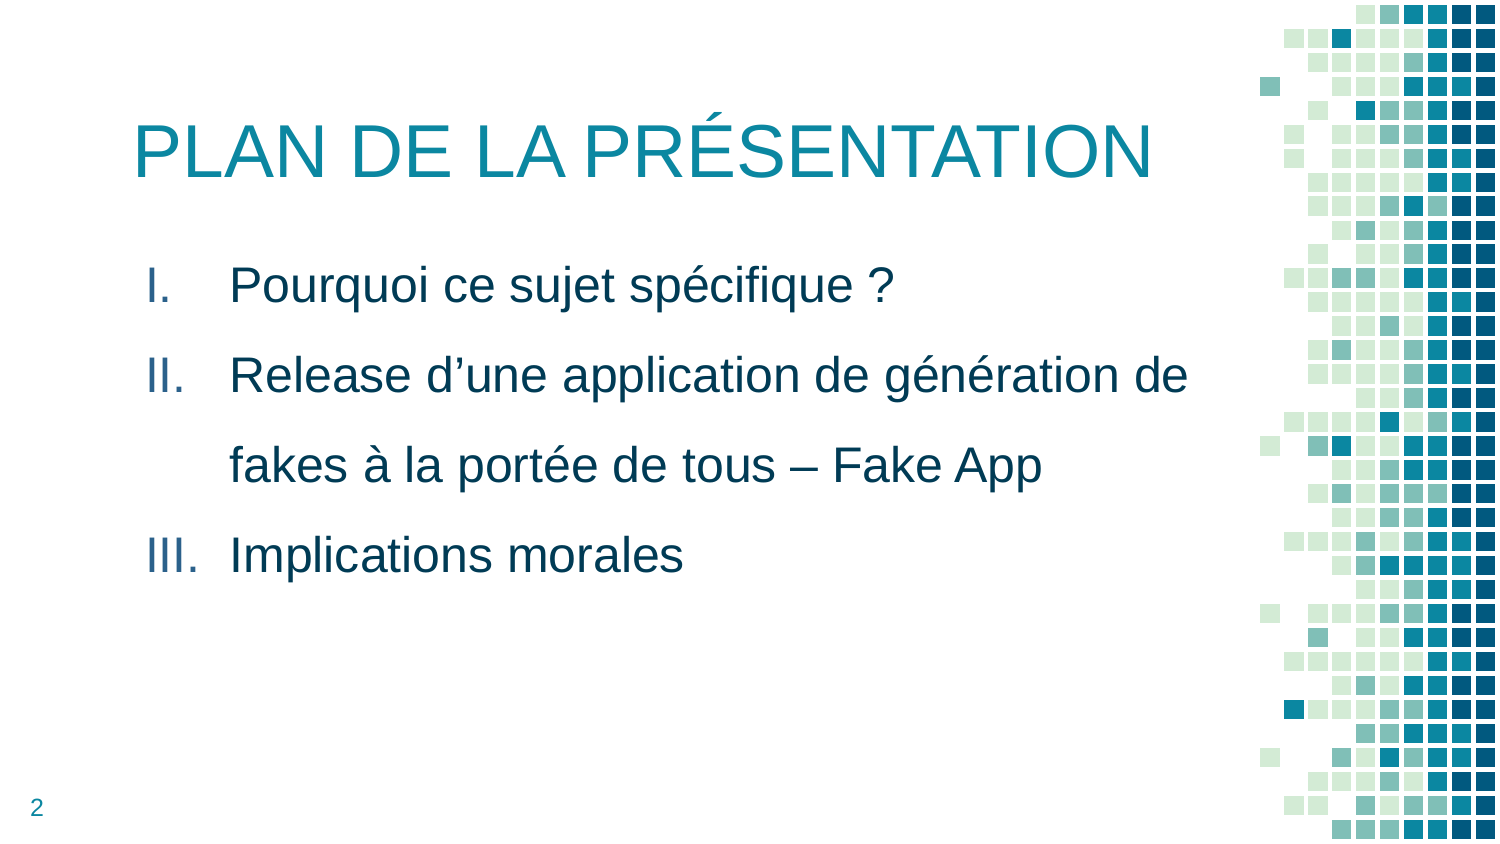

# PLAN DE LA PRÉSENTATION
Pourquoi ce sujet spécifique ?
Release d’une application de génération de fakes à la portée de tous – Fake App
Implications morales
2